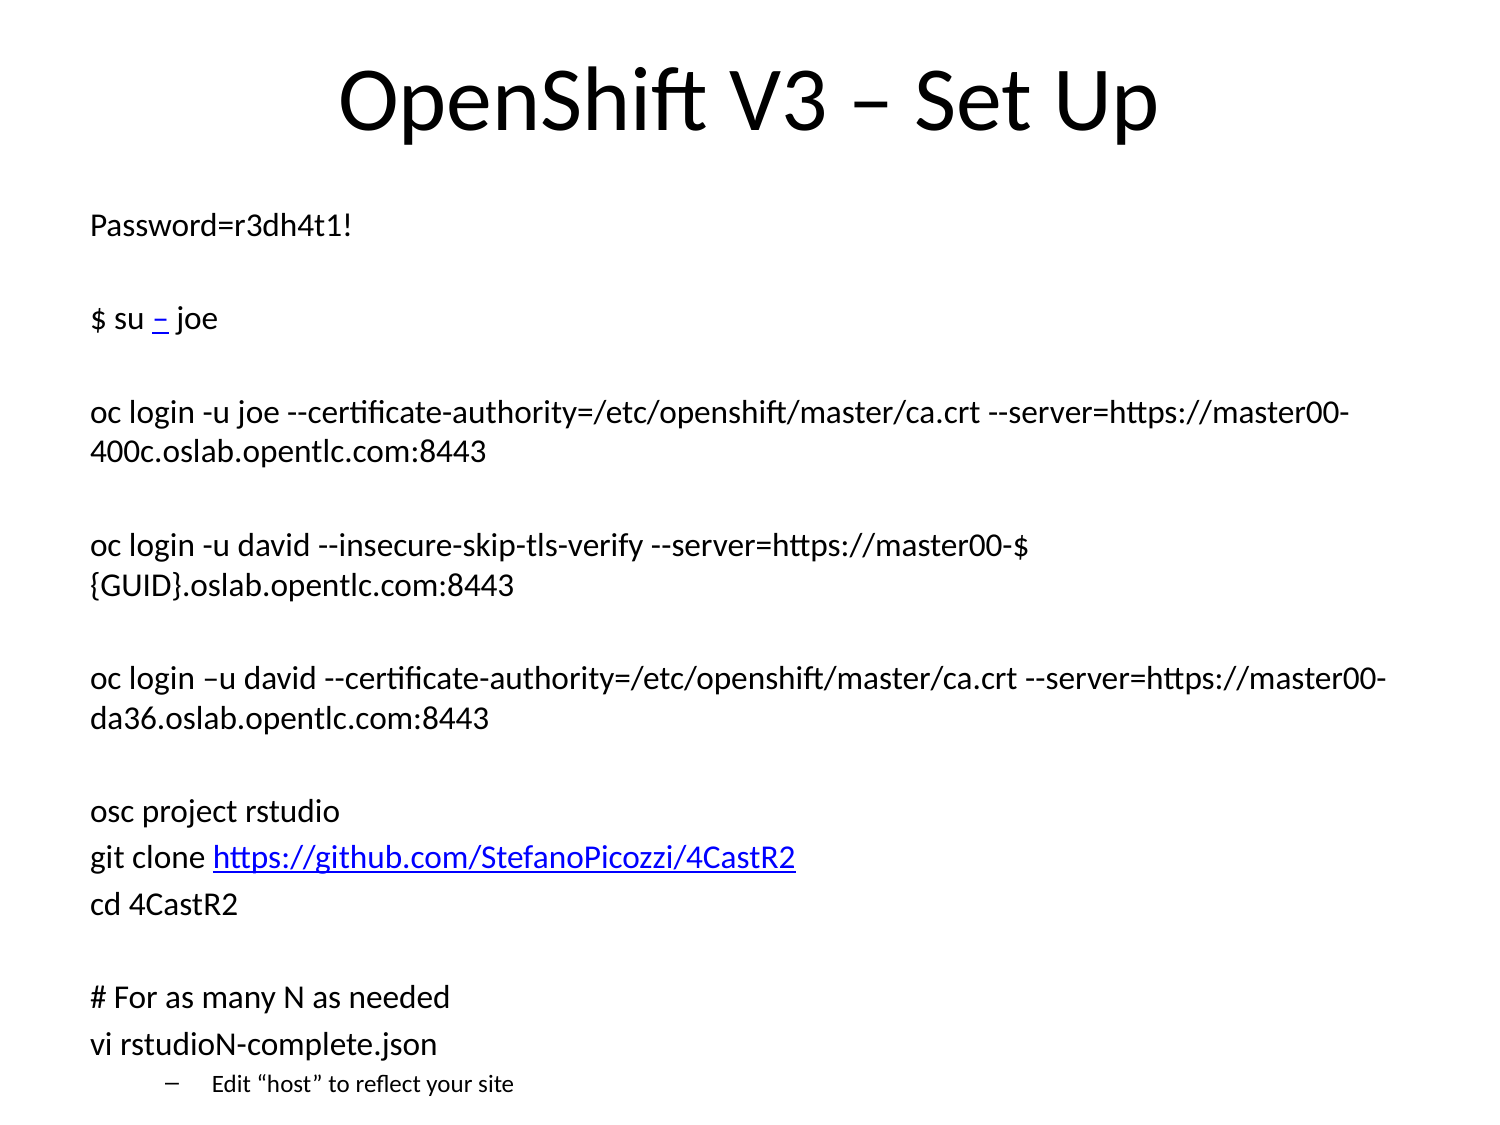

# OpenShift V3 – Set Up
Password=r3dh4t1!

$ su – joe

oc login -u joe --certificate-authority=/etc/openshift/master/ca.crt --server=https://master00-400c.oslab.opentlc.com:8443

oc login -u david --insecure-skip-tls-verify --server=https://master00-${GUID}.oslab.opentlc.com:8443

oc login –u david --certificate-authority=/etc/openshift/master/ca.crt --server=https://master00-da36.oslab.opentlc.com:8443

osc project rstudio
git clone https://github.com/StefanoPicozzi/4CastR2
cd 4CastR2

# For as many N as needed
vi rstudioN-complete.json
Edit “host” to reflect your site

oc delete -f rstudioN-complete.json
oc create -f rstudioN-complete.json